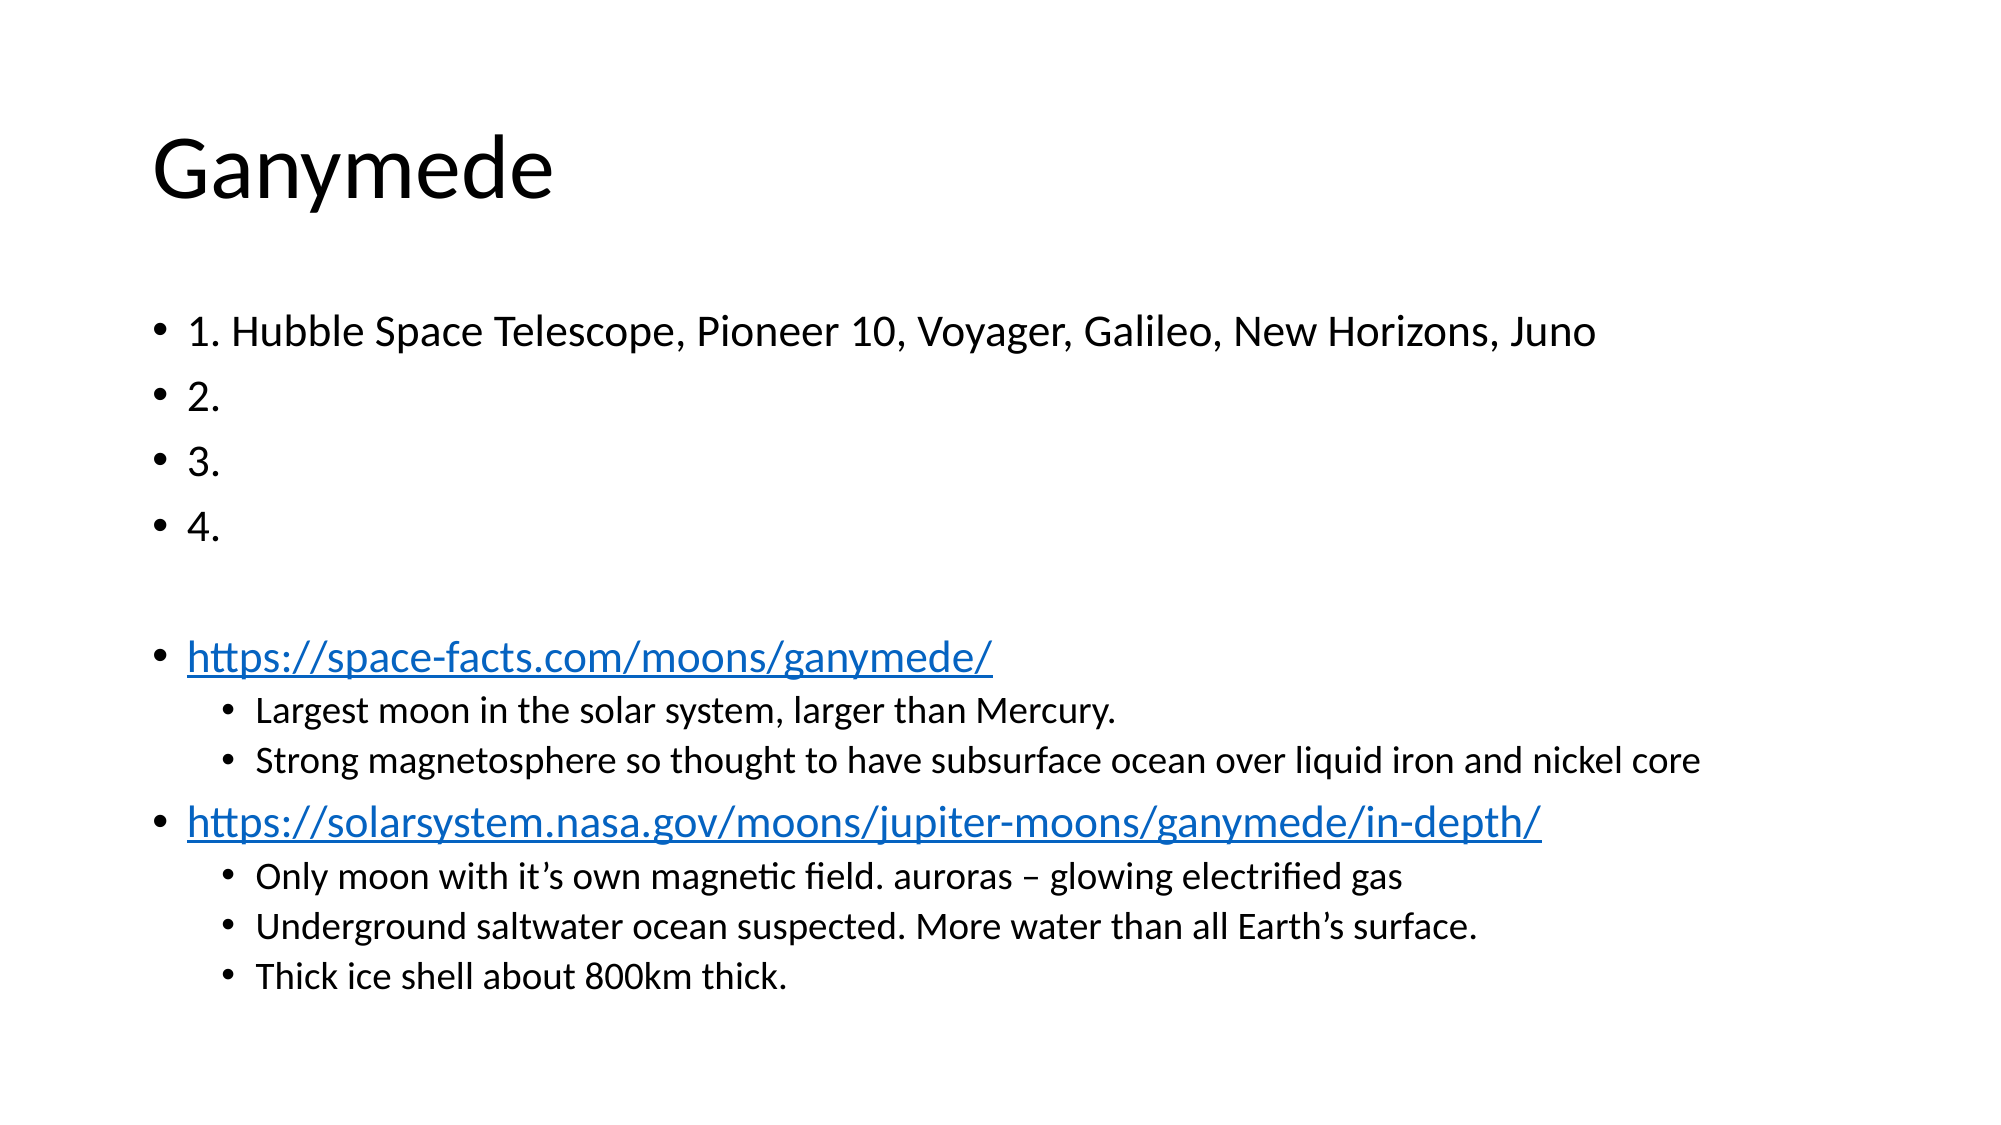

# Ganymede
1. Hubble Space Telescope, Pioneer 10, Voyager, Galileo, New Horizons, Juno
2.
3.
4.

https://space-facts.com/moons/ganymede/
Largest moon in the solar system, larger than Mercury.
Strong magnetosphere so thought to have subsurface ocean over liquid iron and nickel core
https://solarsystem.nasa.gov/moons/jupiter-moons/ganymede/in-depth/
Only moon with it’s own magnetic field. auroras – glowing electrified gas
Underground saltwater ocean suspected. More water than all Earth’s surface.
Thick ice shell about 800km thick.